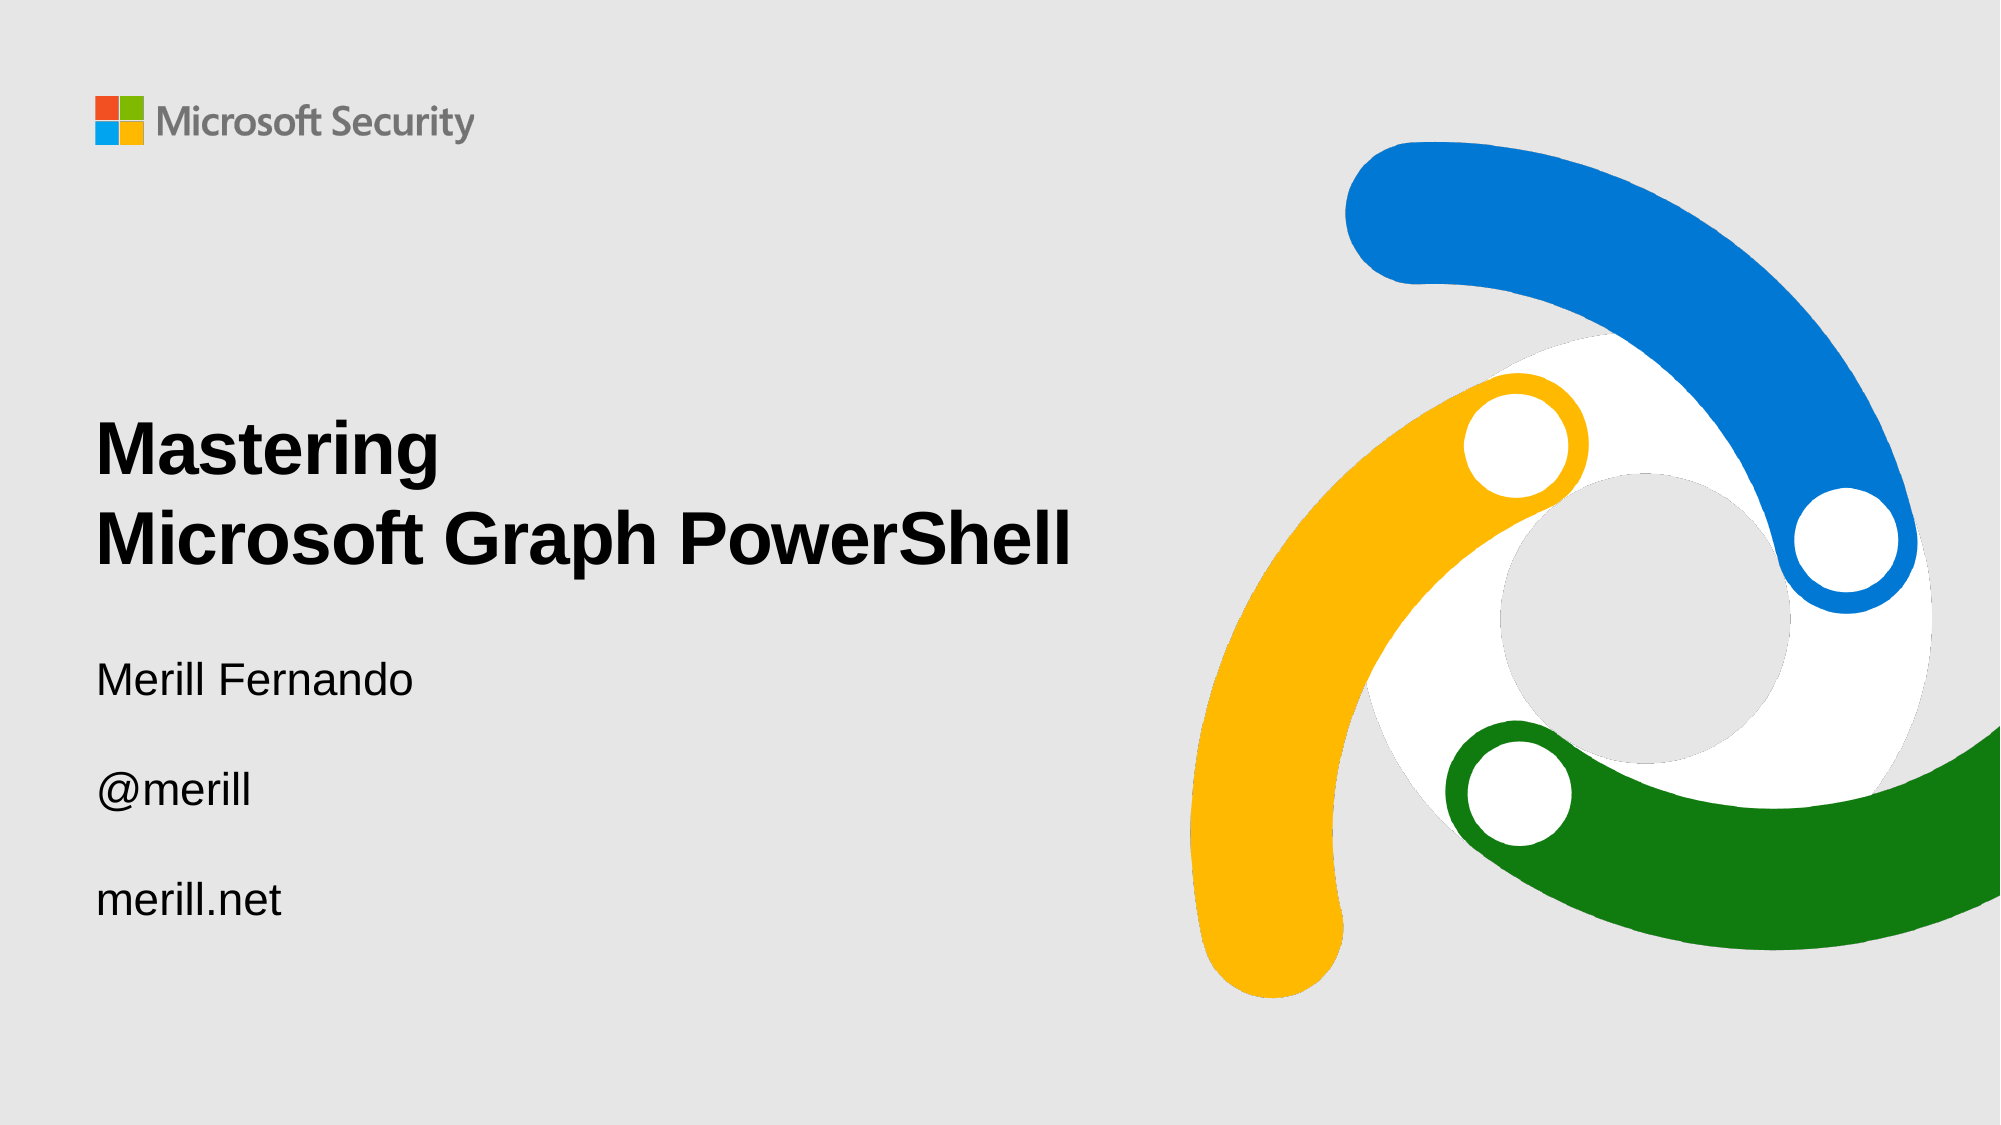

# Mastering Microsoft Graph PowerShell
Merill Fernando

@merill

merill.net